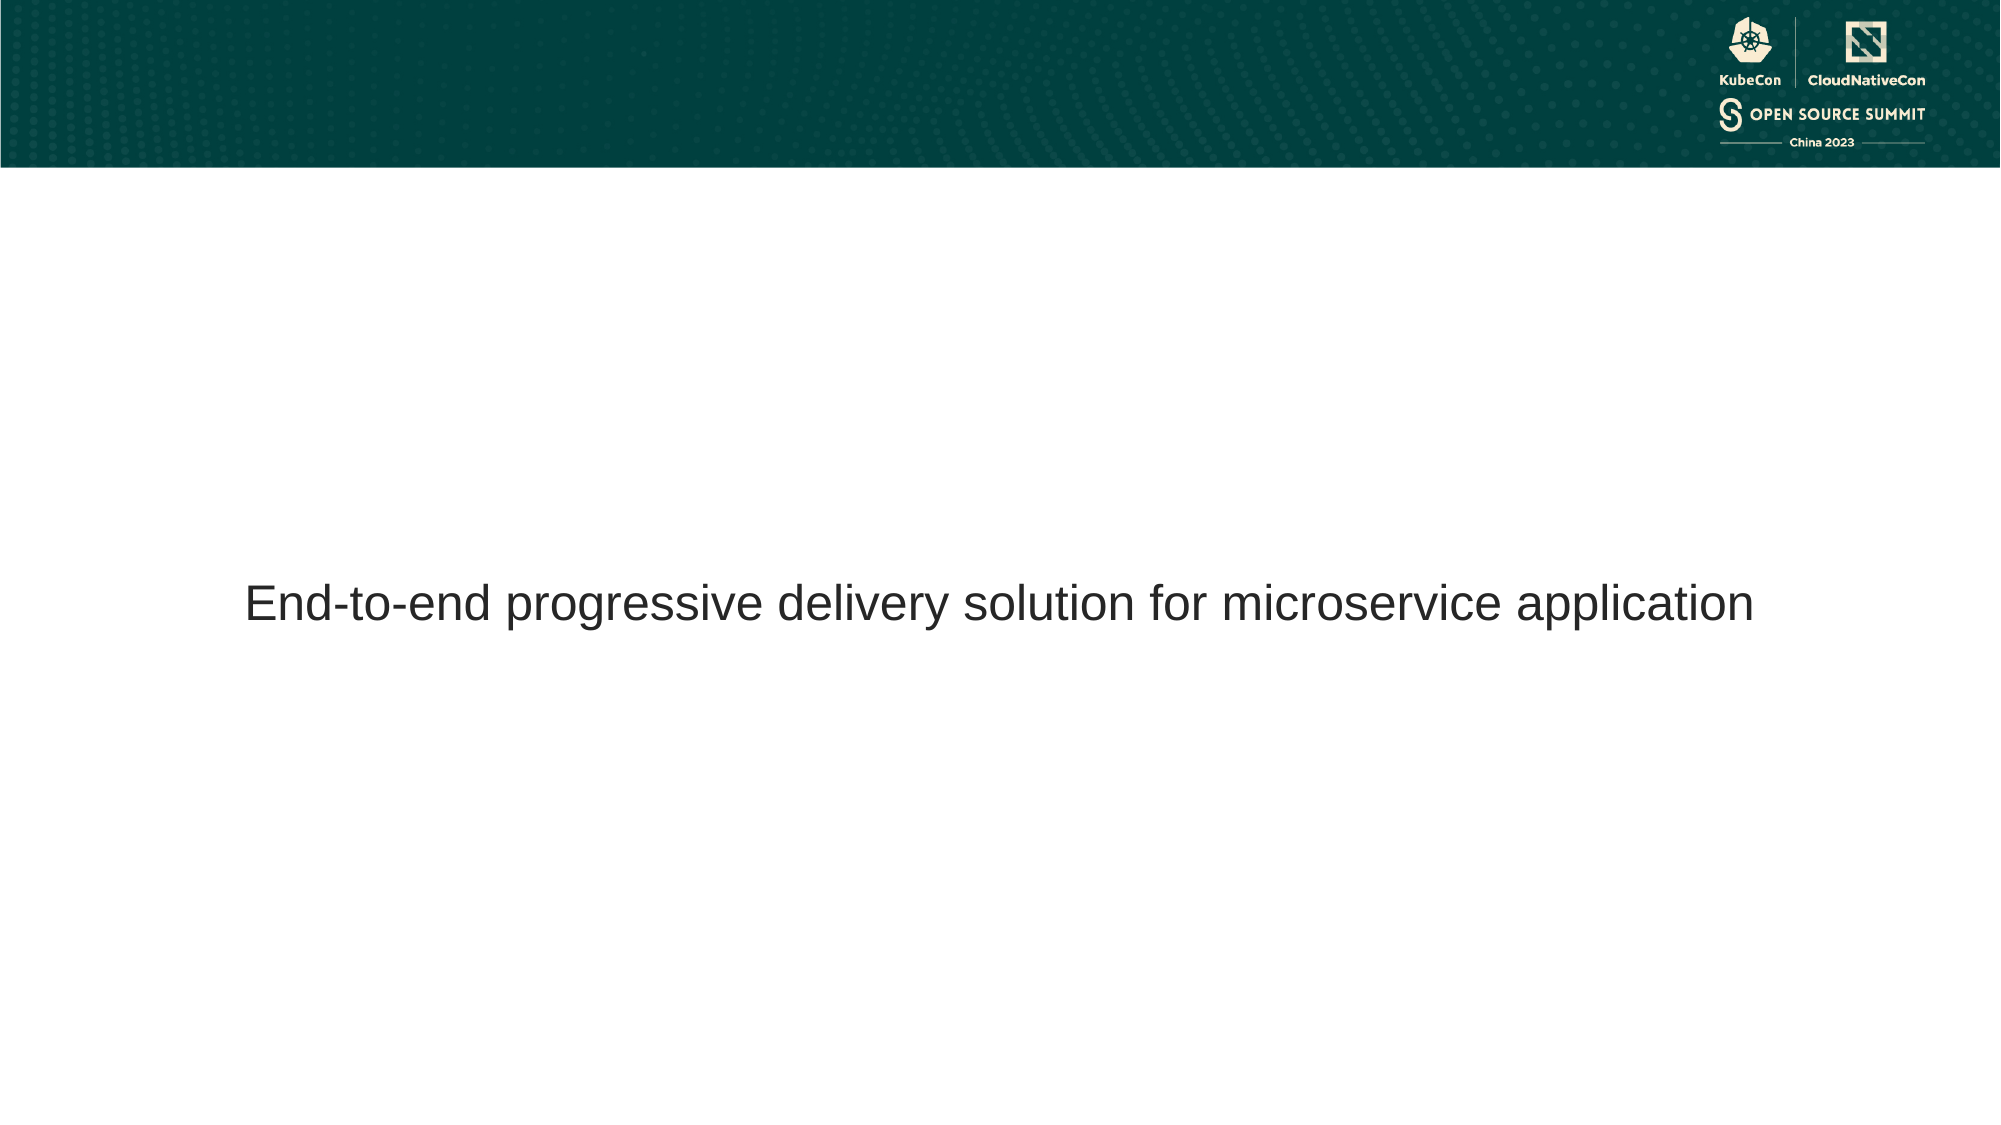

End-to-end progressive delivery solution for microservice application